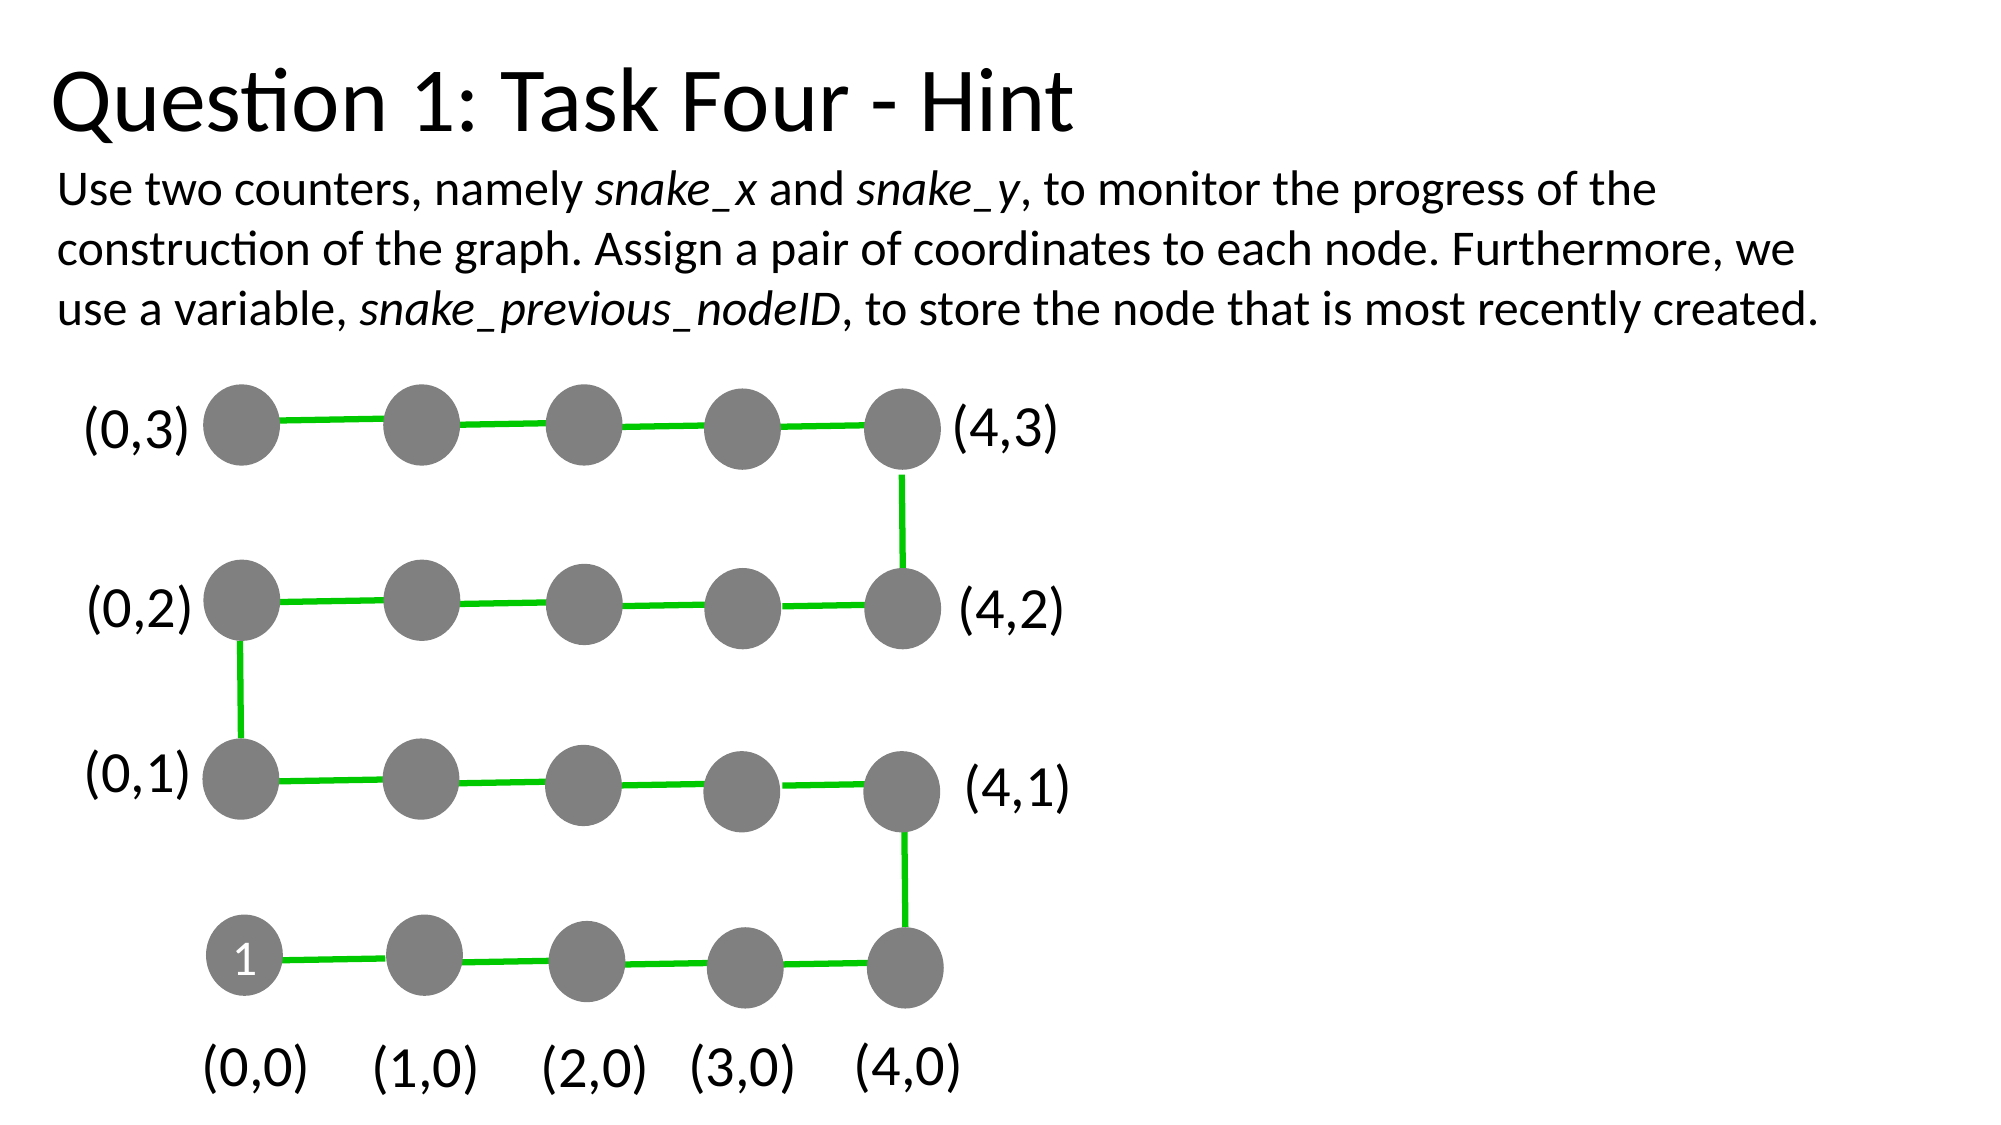

# Question 1: Task Four - Hint
Use two counters, namely snake_x and snake_y, to monitor the progress of the construction of the graph. Assign a pair of coordinates to each node. Furthermore, we use a variable, snake_previous_nodeID, to store the node that is most recently created.
(4,3)
(0,3)

1

(0,2)
(4,2)
(0,1)
(4,1)
(4,0)
(3,0)
(0,0)
(1,0)
(2,0)